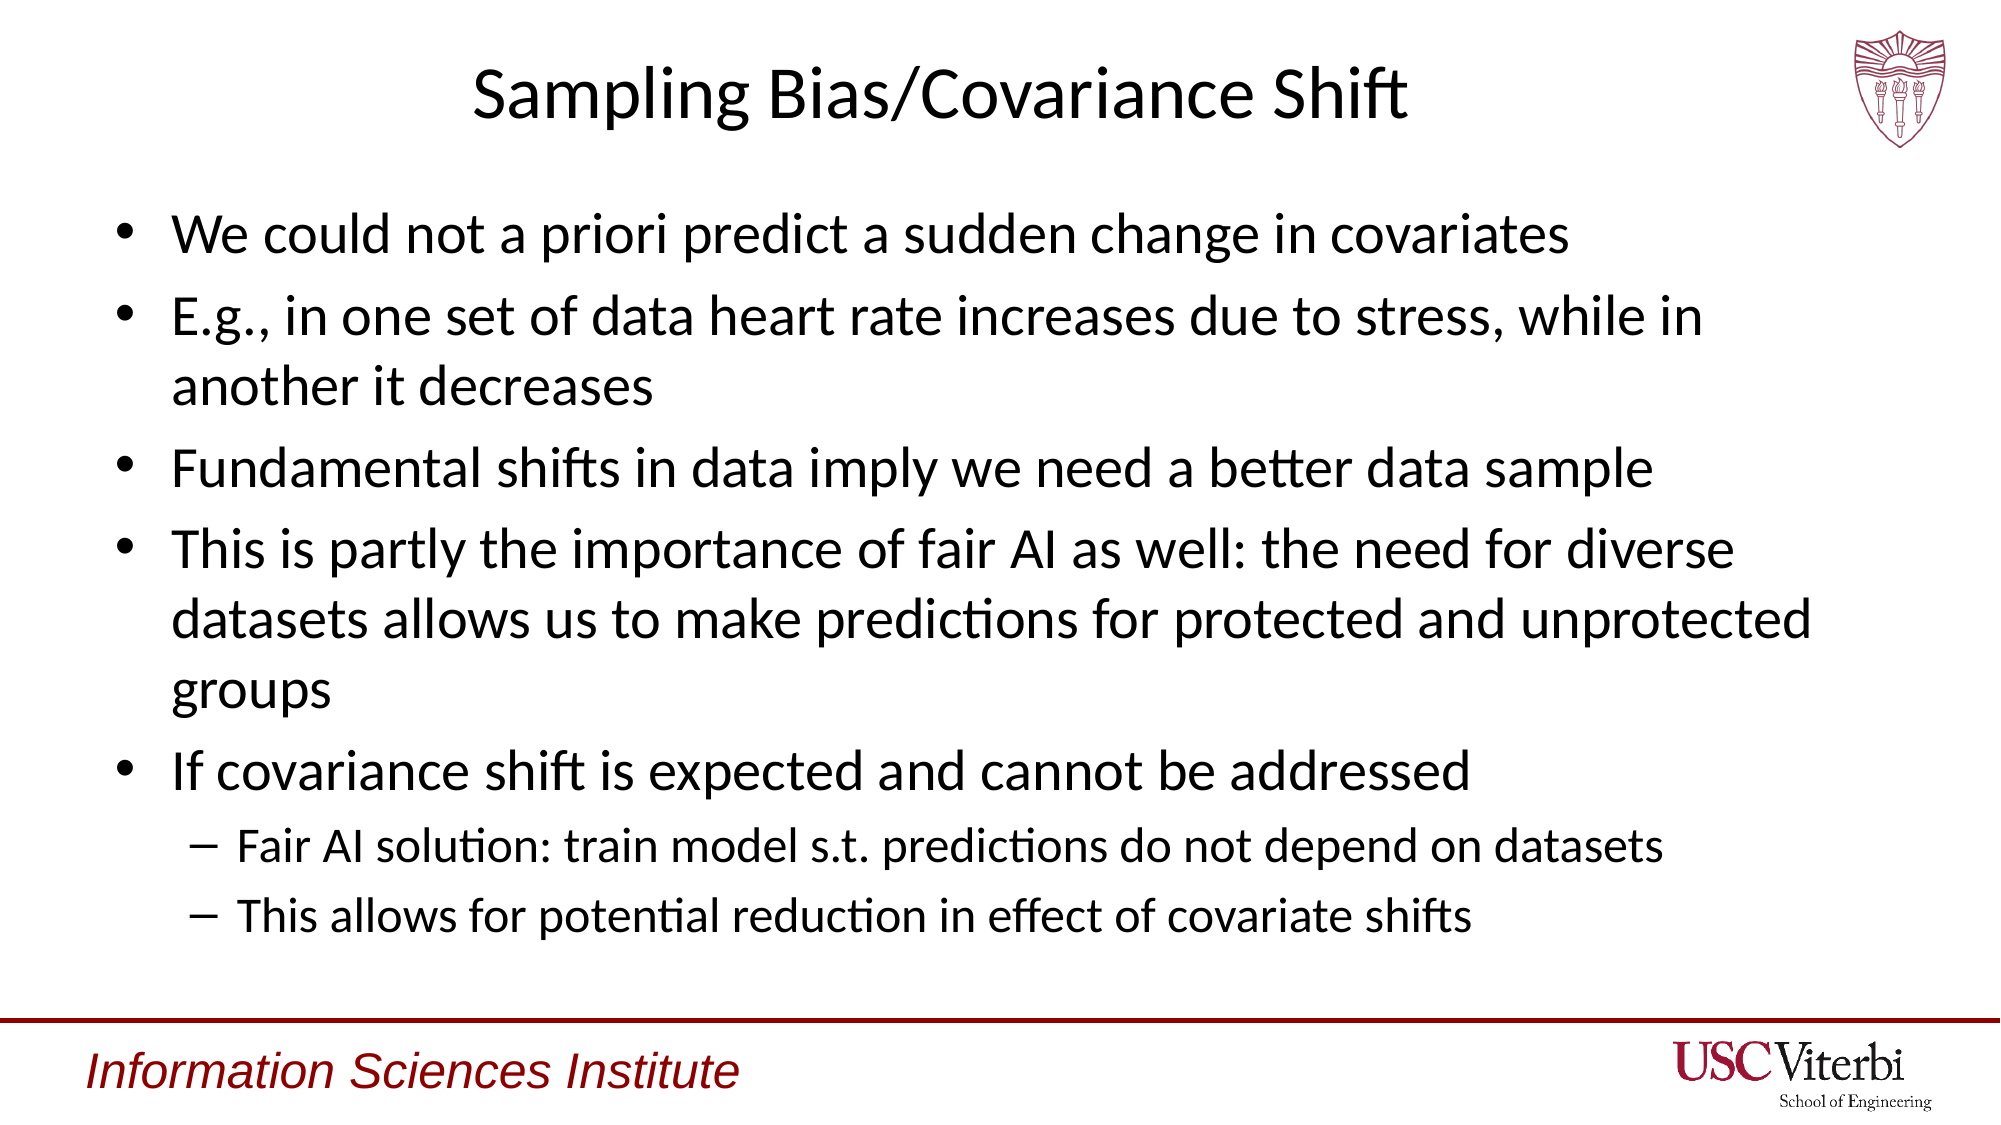

# Sampling Bias/Covariance Shift
We could not a priori predict a sudden change in covariates
E.g., in one set of data heart rate increases due to stress, while in another it decreases
Fundamental shifts in data imply we need a better data sample
This is partly the importance of fair AI as well: the need for diverse datasets allows us to make predictions for protected and unprotected groups
If covariance shift is expected and cannot be addressed
Fair AI solution: train model s.t. predictions do not depend on datasets
This allows for potential reduction in effect of covariate shifts